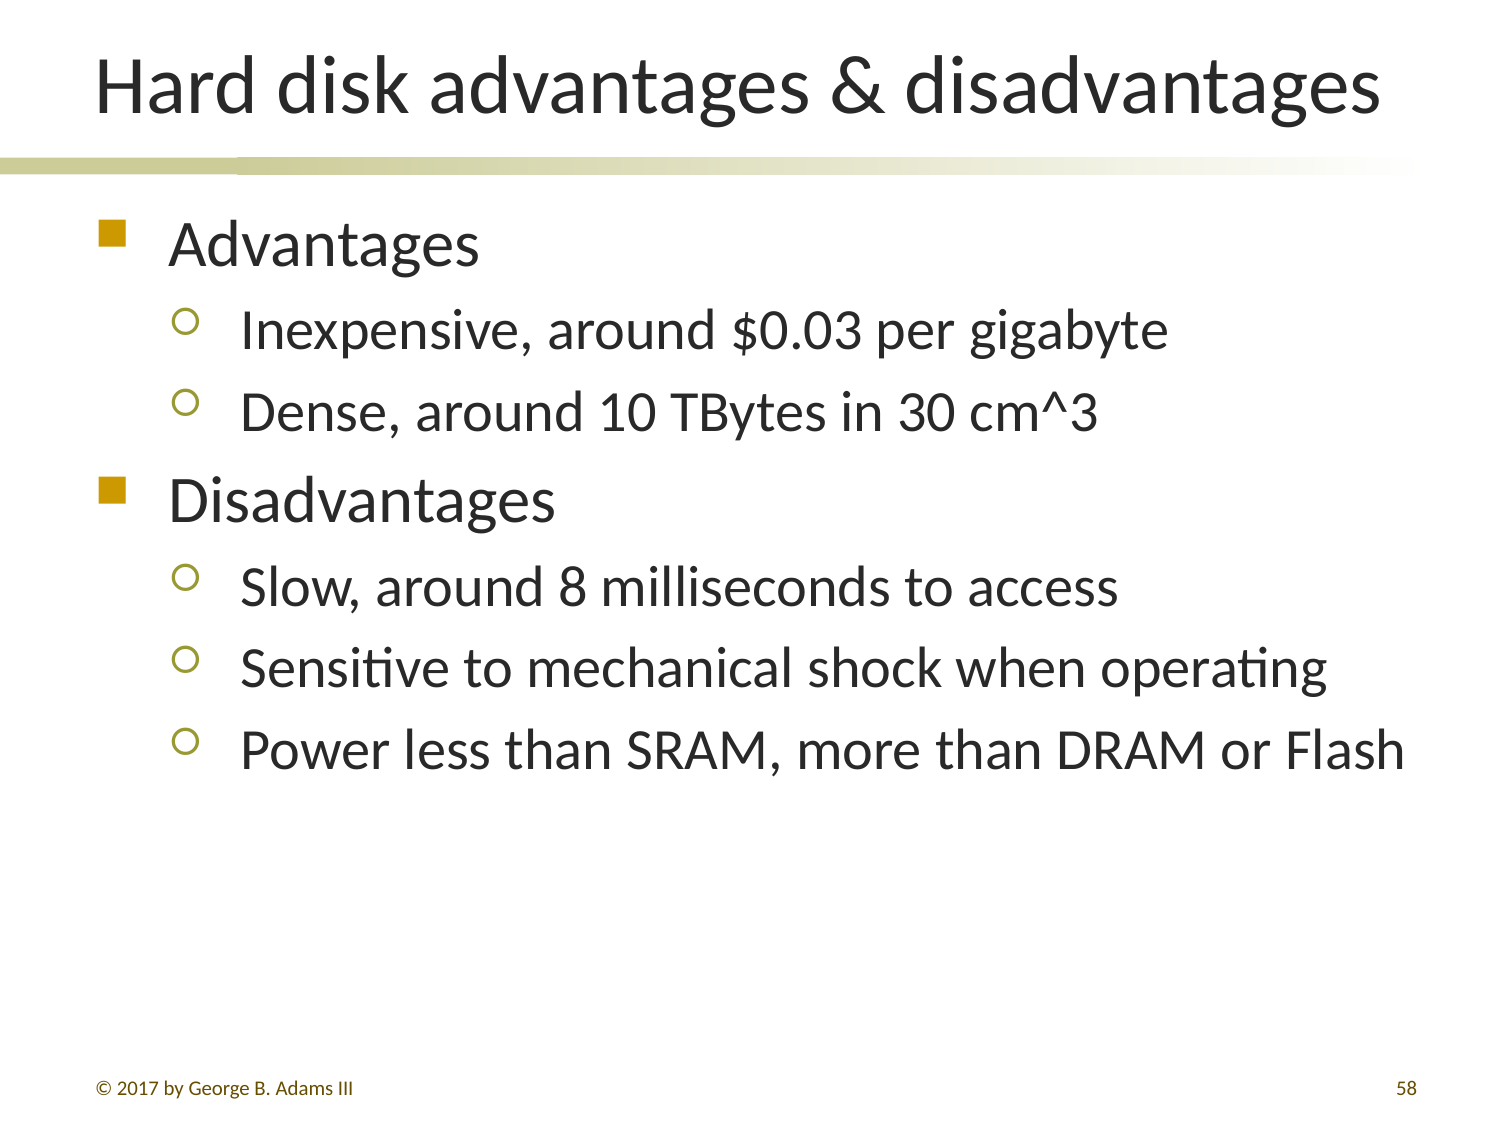

# Hard disk advantages & disadvantages
Advantages
Inexpensive, around $0.03 per gigabyte
Dense, around 10 TBytes in 30 cm^3
Disadvantages
Slow, around 8 milliseconds to access
Sensitive to mechanical shock when operating
Power less than SRAM, more than DRAM or Flash

© 2017 by George B. Adams III
58